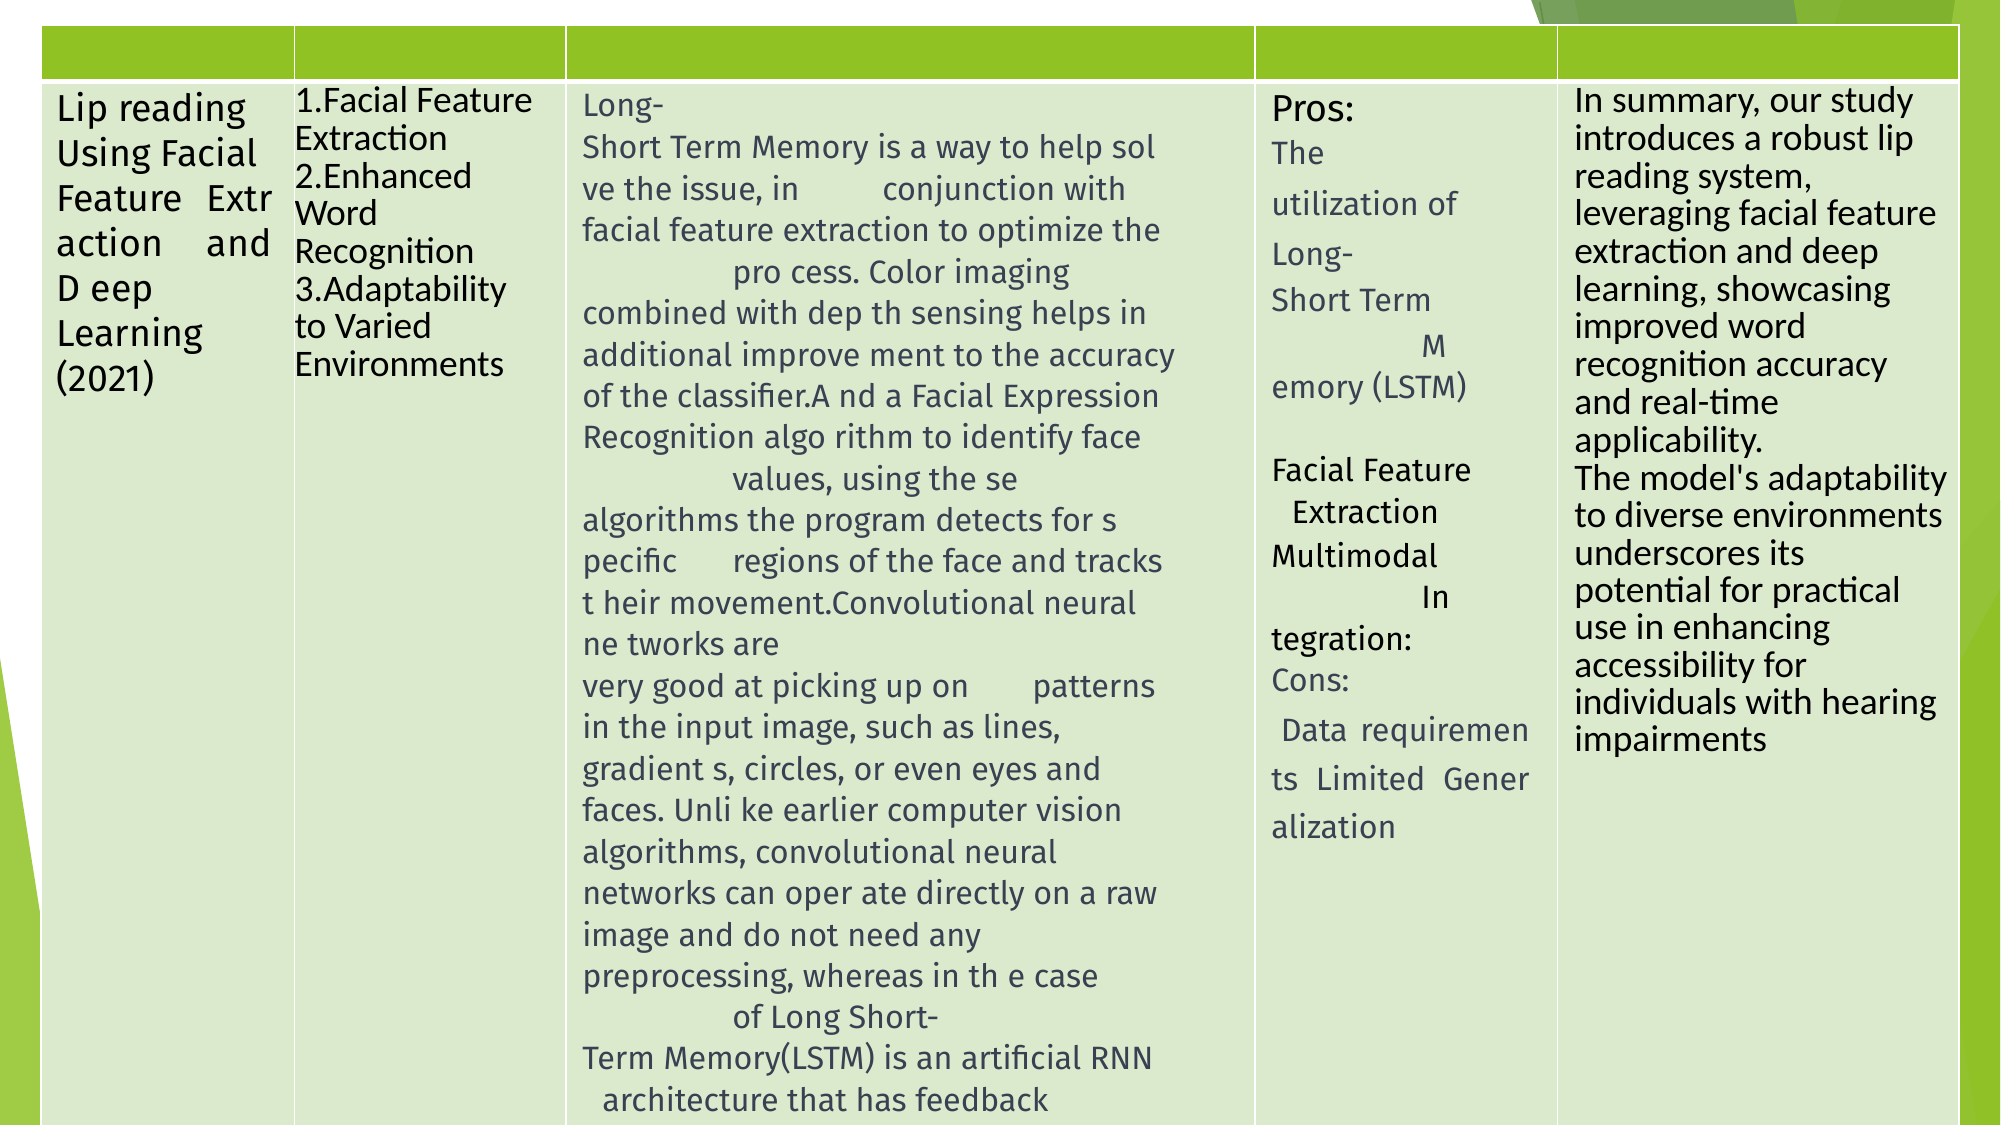

|  |  |  |  |  |
| --- | --- | --- | --- | --- |
| Lip reading Using Facial Feature Extr action and D eep Learning (2021) | 1.Facial Feature Extraction 2.Enhanced Word Recognition 3.Adaptability to Varied Environments | Long- Short Term Memory is a way to help sol ve the issue, in conjunction with facial feature extraction to optimize the pro cess. Color imaging combined with dep th sensing helps in additional improve ment to the accuracy of the classifier.A nd a Facial Expression Recognition algo rithm to identify face values, using the se algorithms the program detects for s pecific regions of the face and tracks t heir movement.Convolutional neural ne tworks are very good at picking up on patterns in the input image, such as lines, gradient s, circles, or even eyes and faces. Unli ke earlier computer vision algorithms, convolutional neural networks can oper ate directly on a raw image and do not need any preprocessing, whereas in th e case of Long Short- Term Memory(LSTM) is an artificial RNN architecture that has feedback connections. It can not only process singl e data points (such as images), but also | Pros: The utilization of Long- Short Term M emory (LSTM) Facial Feature Extraction Multimodal In tegration: Cons: Data requiremen ts Limited Gener alization | In summary, our study introduces a robust lip reading system, leveraging facial feature extraction and deep learning, showcasing improved word recognition accuracy and real-time applicability. The model's adaptability to diverse environments underscores its potential for practical use in enhancing accessibility for individuals with hearing impairments |